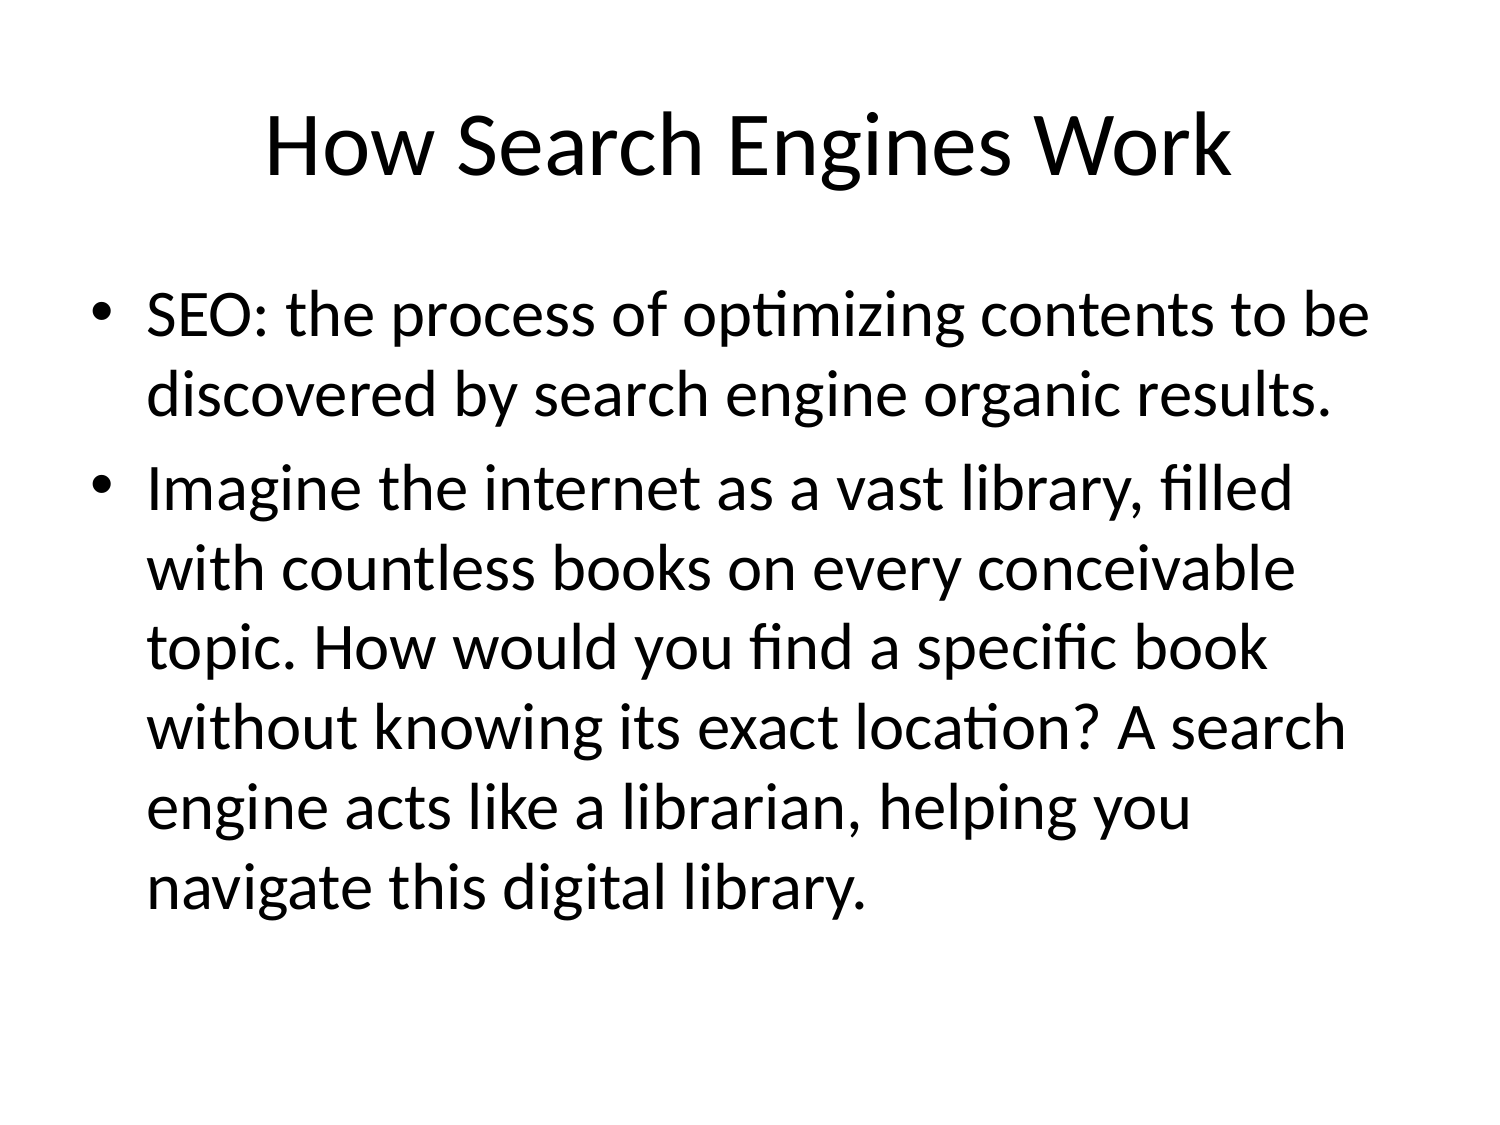

# How Search Engines Work
SEO: the process of optimizing contents to be discovered by search engine organic results.
Imagine the internet as a vast library, filled with countless books on every conceivable topic. How would you find a specific book without knowing its exact location? A search engine acts like a librarian, helping you navigate this digital library.